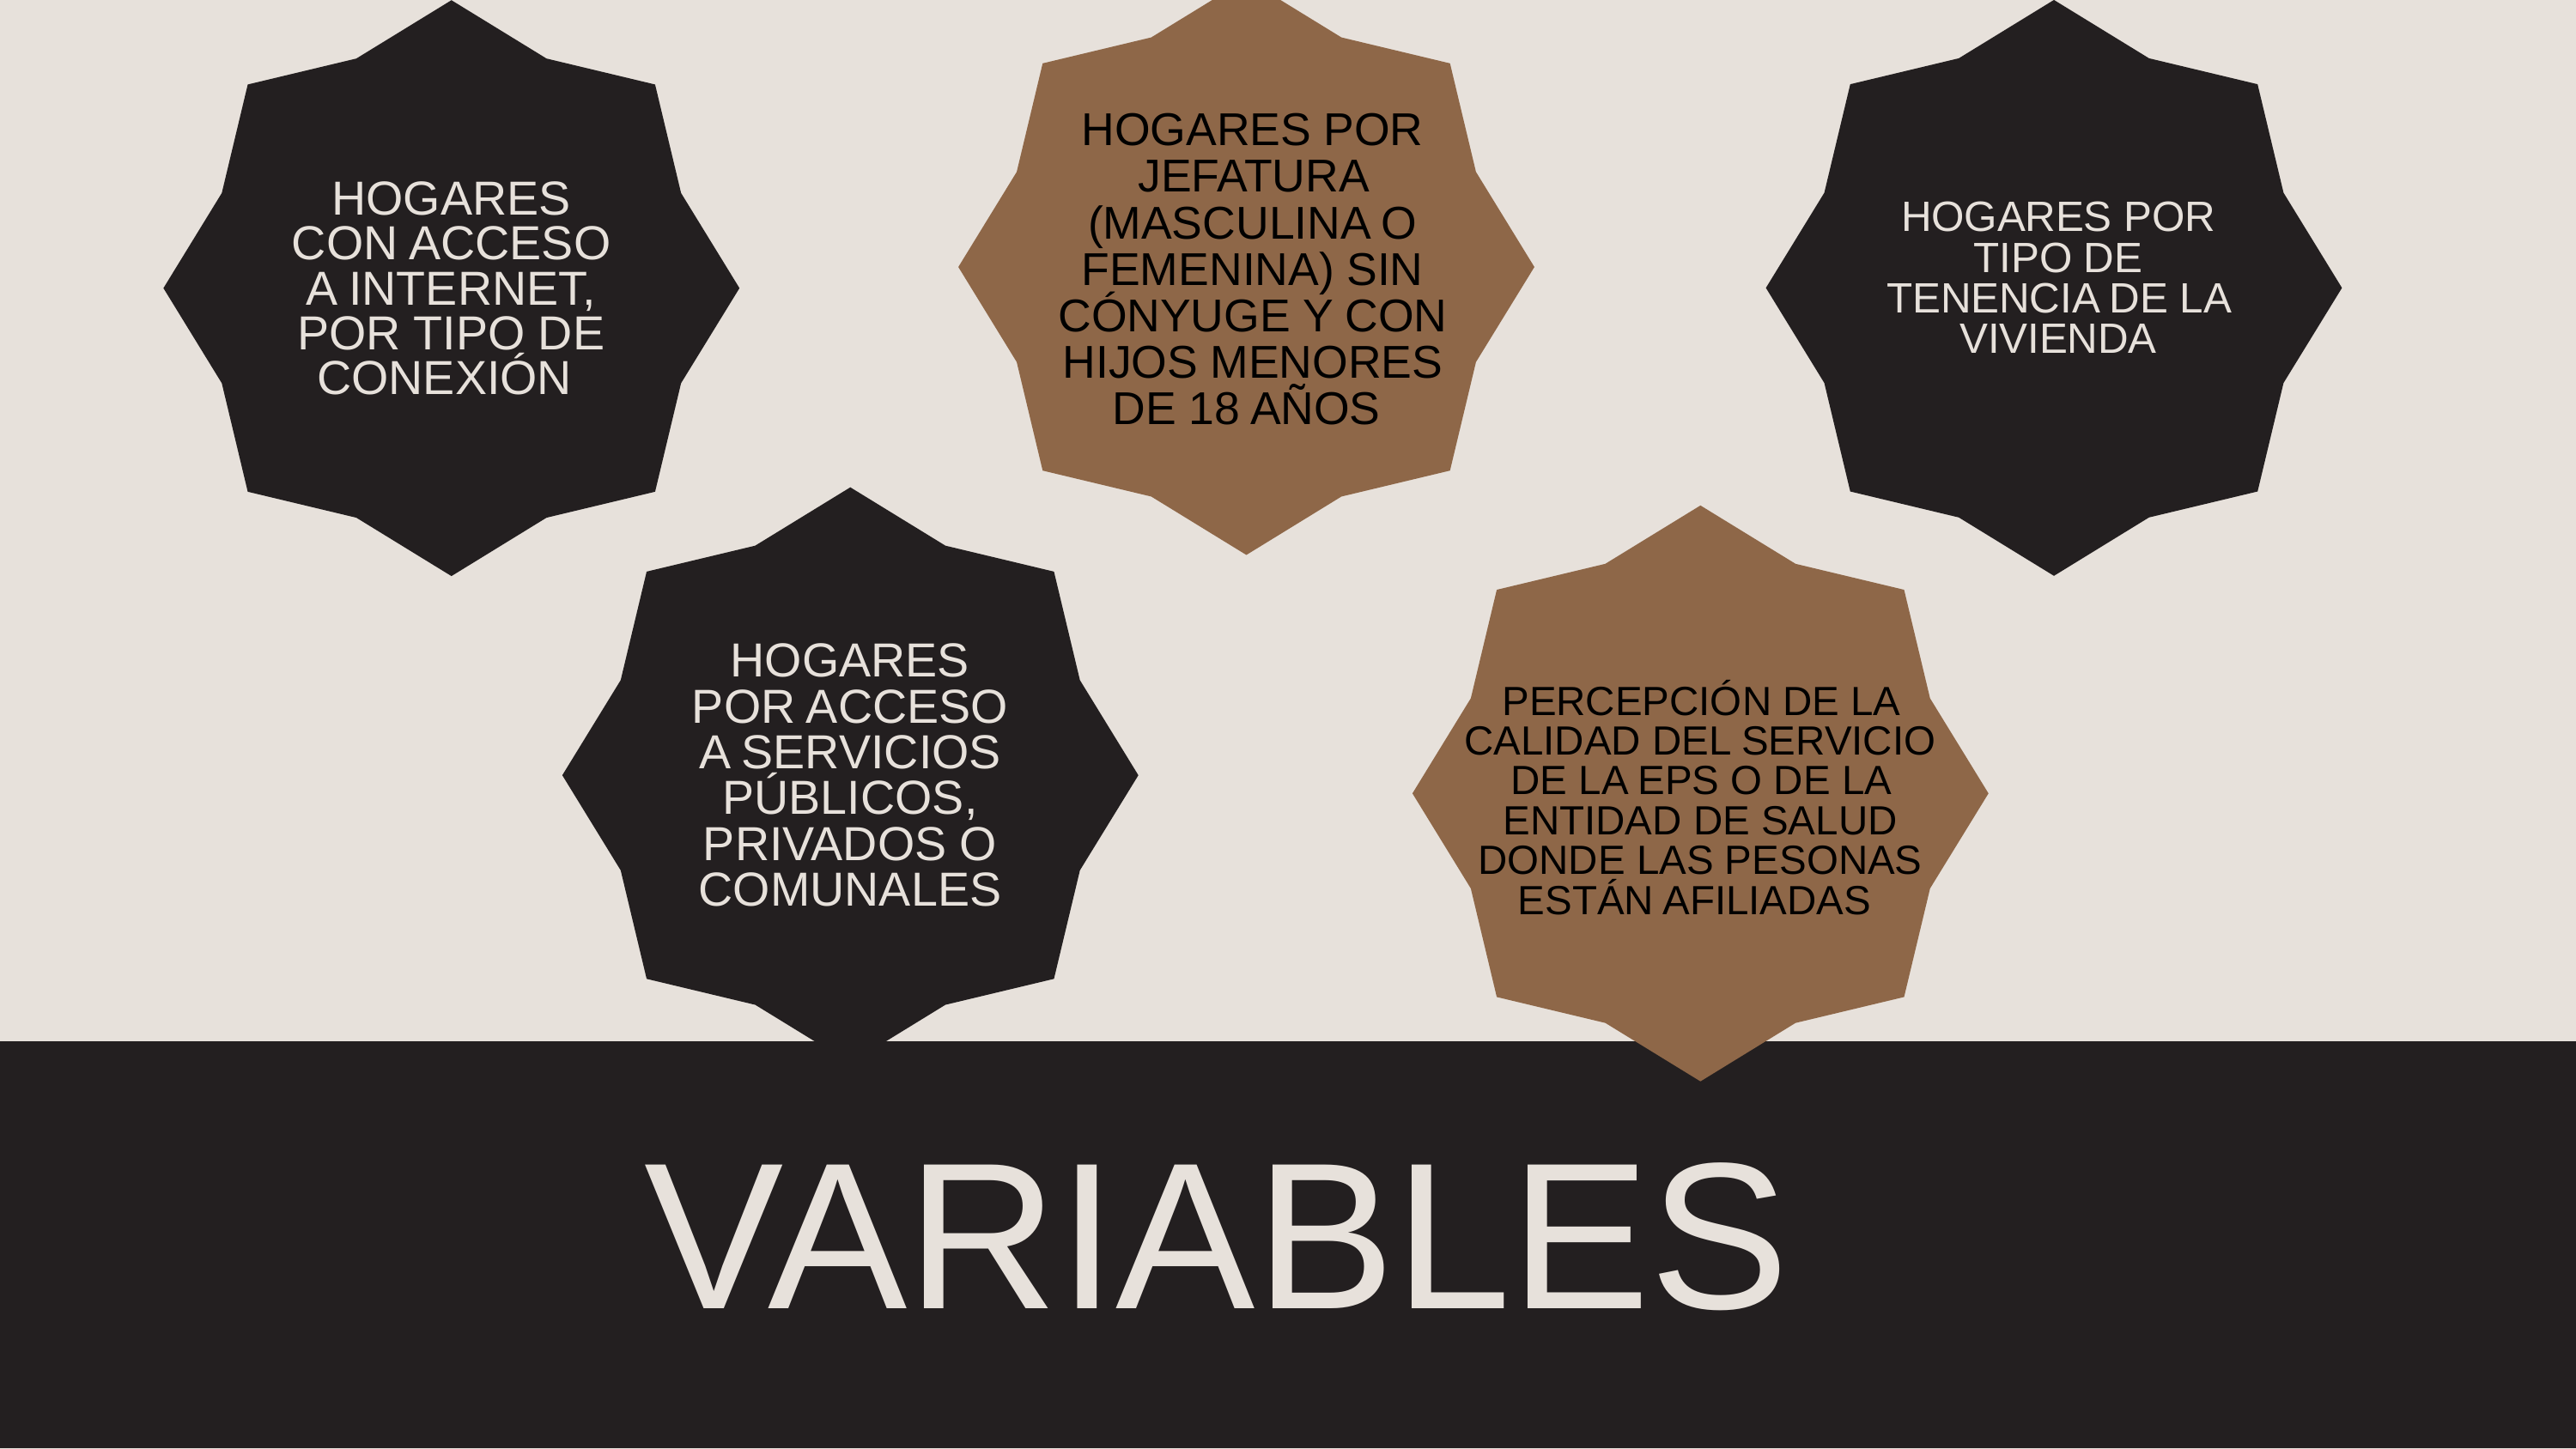

HOGARES POR JEFATURA (MASCULINA O FEMENINA) SIN CÓNYUGE Y CON HIJOS MENORES DE 18 AÑOS
HOGARES CON ACCESO A INTERNET, POR TIPO DE CONEXIÓN
HOGARES POR TIPO DE TENENCIA DE LA VIVIENDA

Define esta sección de contenido.
HOGARES POR ACCESO A SERVICIOS PÚBLICOS, PRIVADOS O COMUNALES
PERCEPCIÓN DE LA CALIDAD DEL SERVICIO DE LA EPS O DE LA ENTIDAD DE SALUD DONDE LAS PESONAS ESTÁN AFILIADAS

VARIABLES